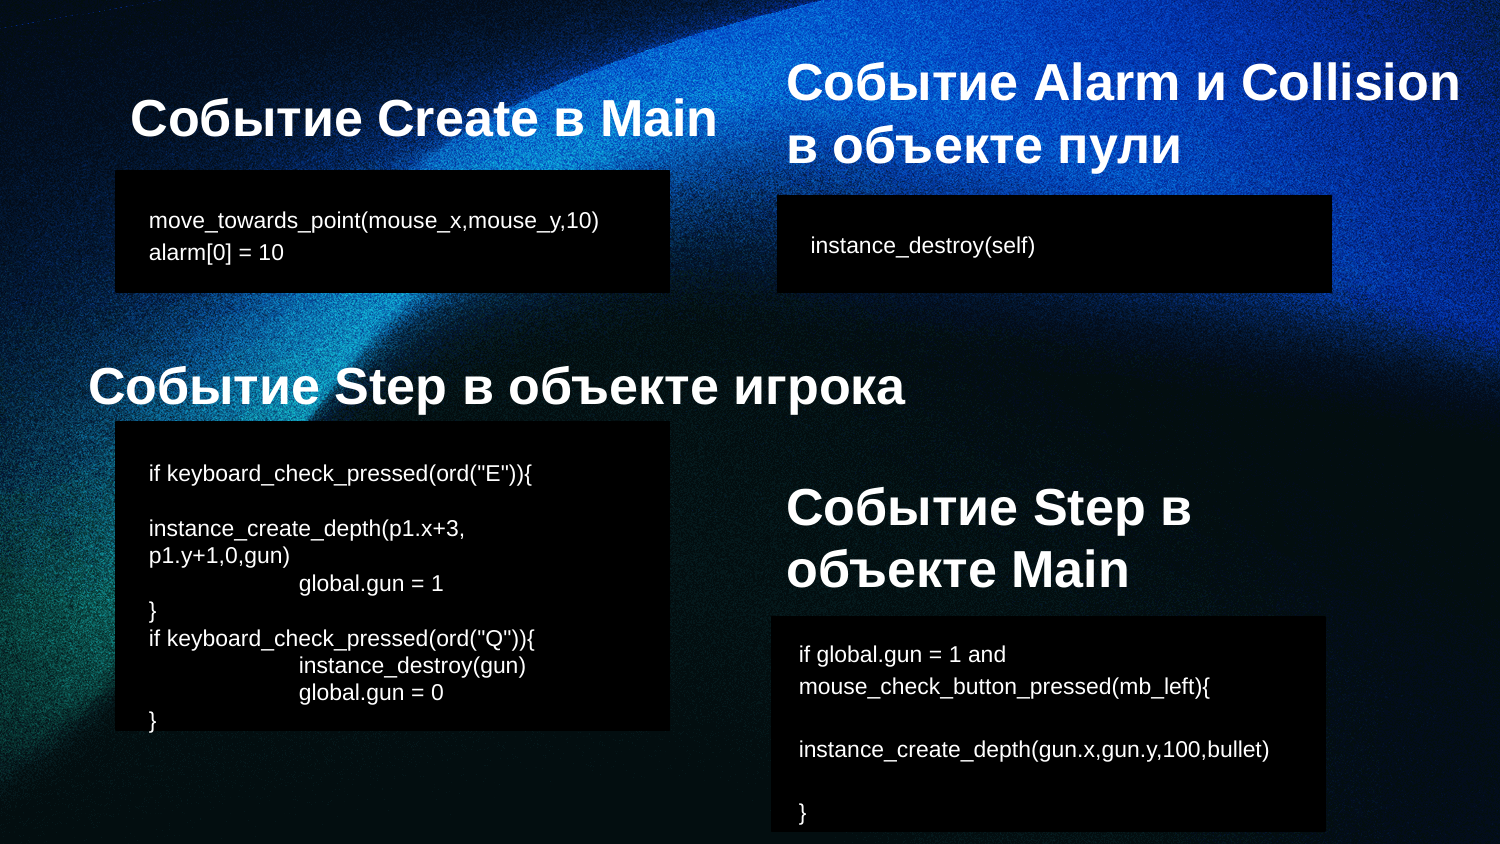

Событие Alarm и Collision в объекте пули
Событие Create в Main

move_towards_point(mouse_x,mouse_y,10)
alarm[0] = 10

instance_destroy(self)

Событие Step в объекте игрока

if keyboard_check_pressed(ord("E")){
	instance_create_depth(p1.x+3, p1.y+1,0,gun)
	global.gun = 1
}
if keyboard_check_pressed(ord("Q")){
	instance_destroy(gun)
	global.gun = 0
}

Событие Step в объекте Main

if global.gun = 1 and mouse_check_button_pressed(mb_left){
	instance_create_depth(gun.x,gun.y,100,bullet)

}